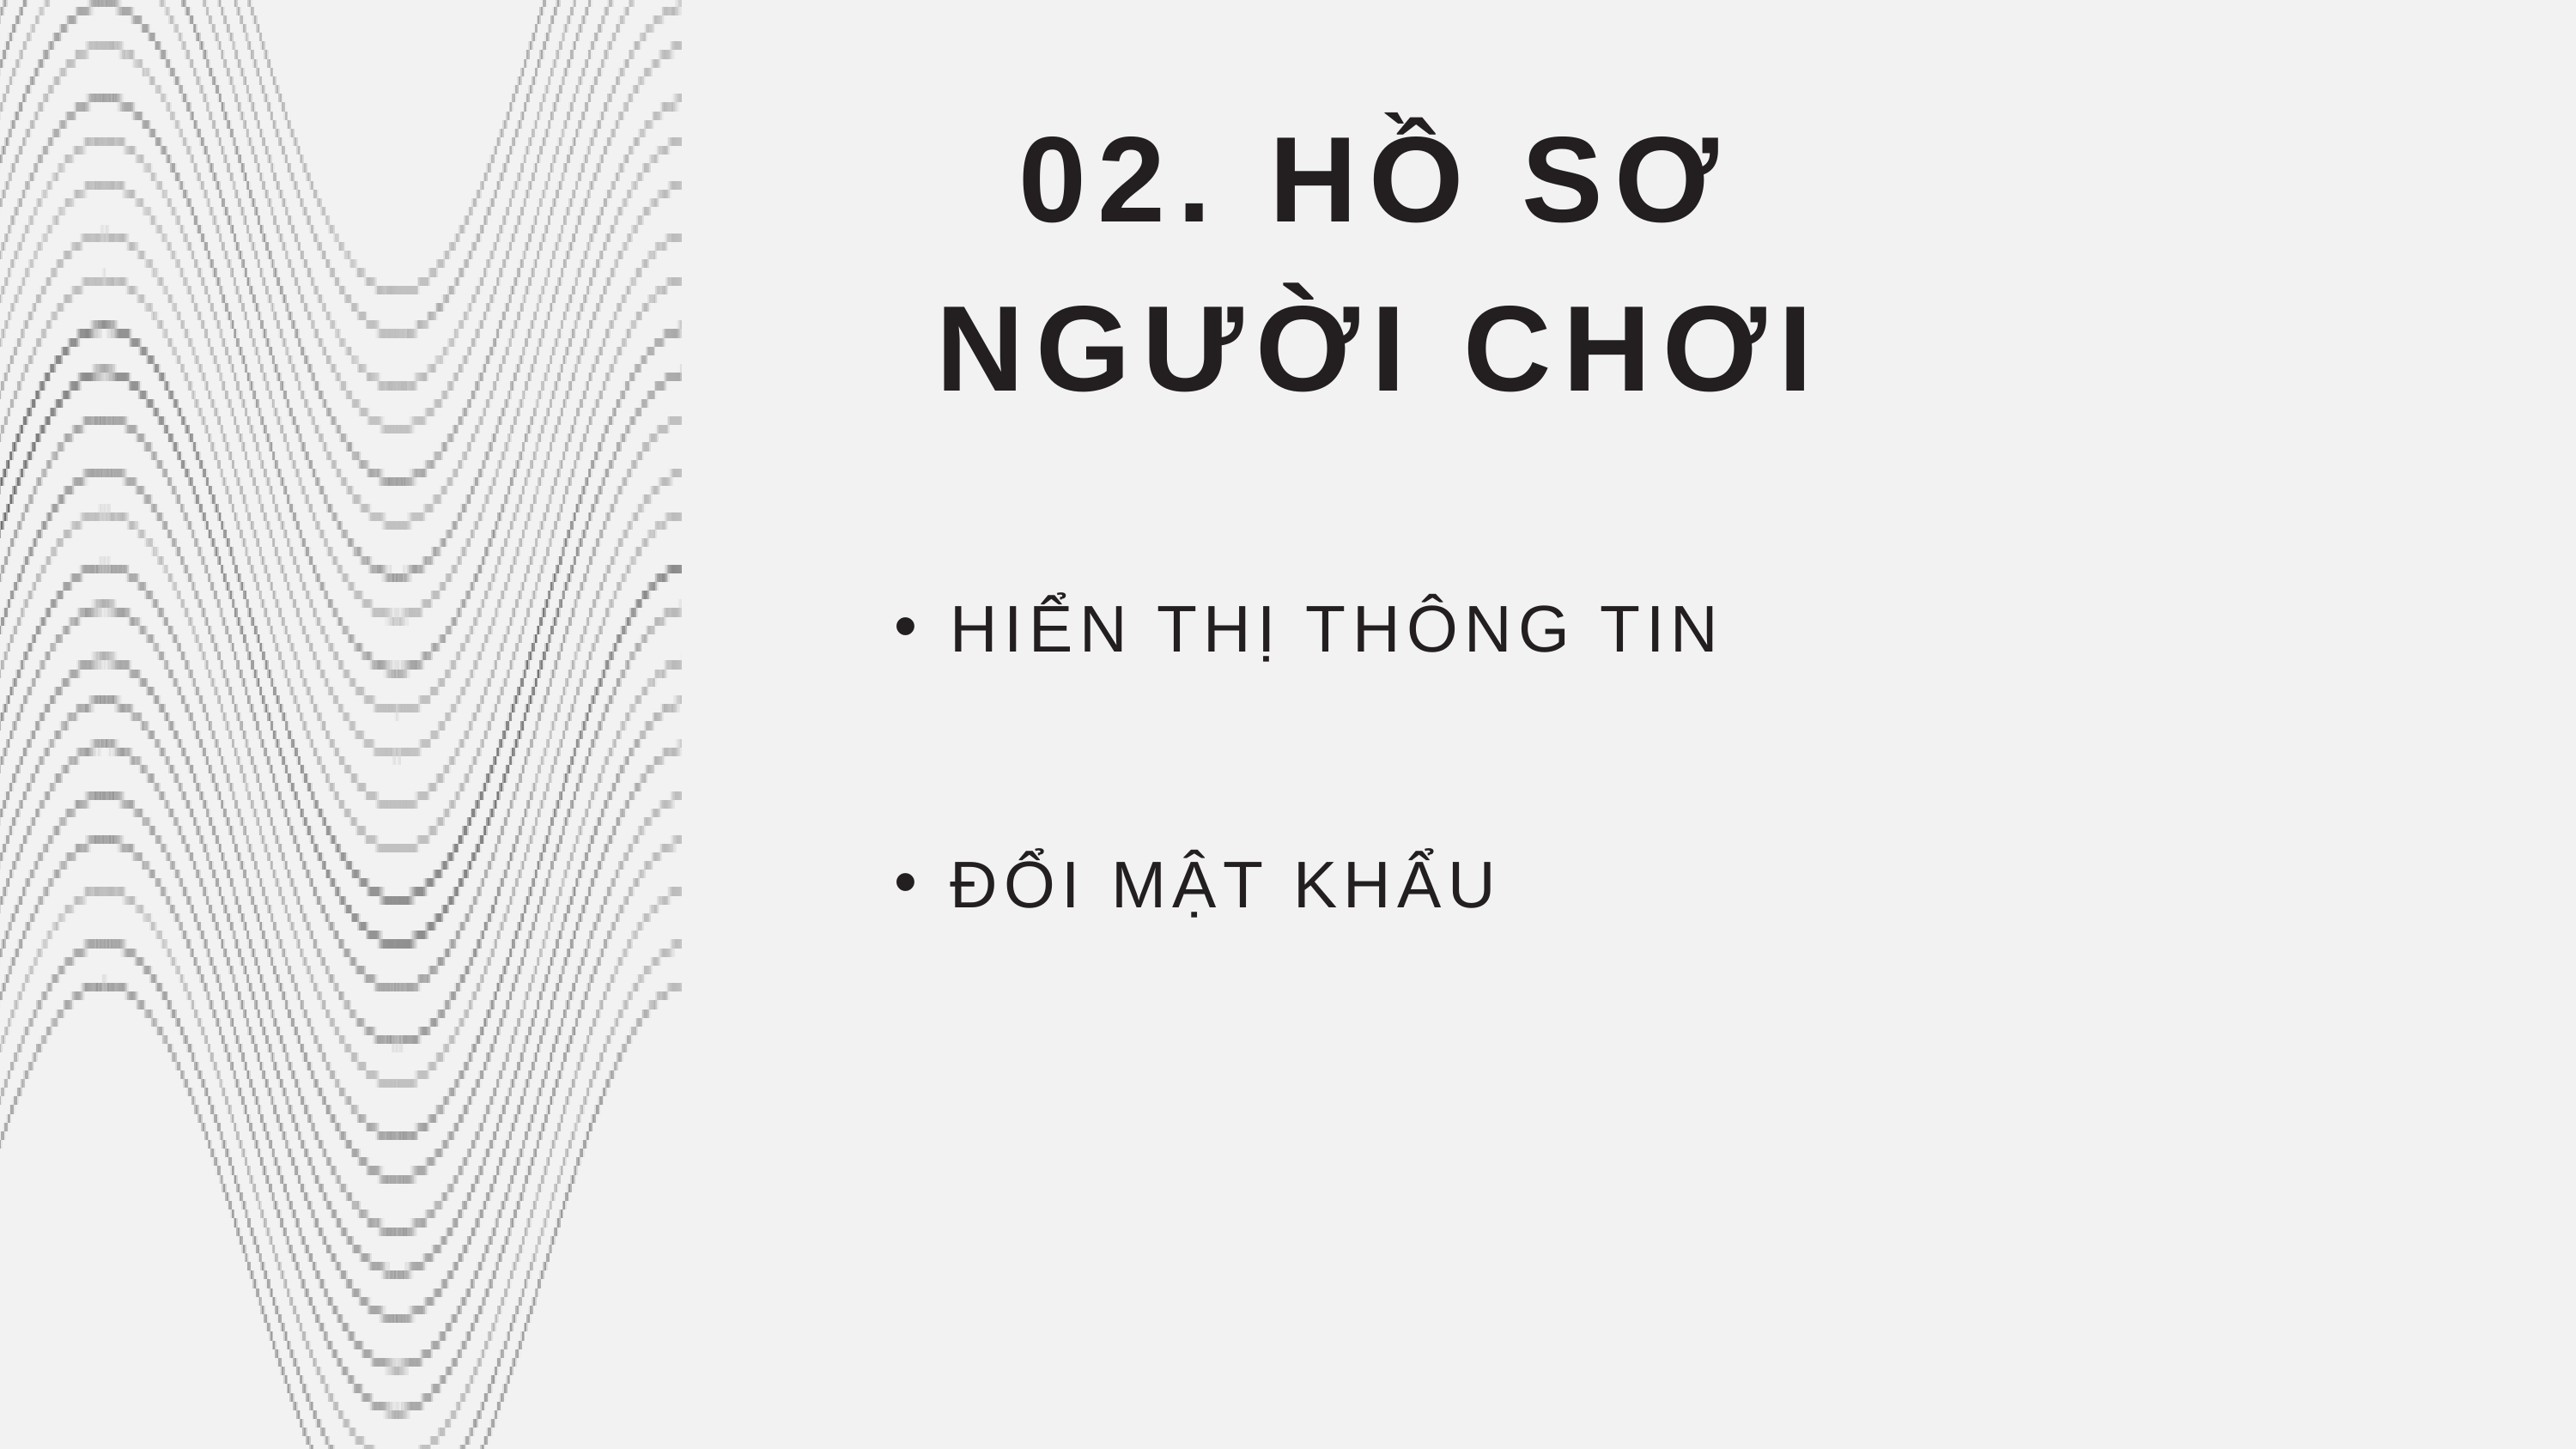

02. HỒ SƠ NGƯỜI CHƠI

HIỂN THỊ THÔNG TIN

ĐỔI MẬT KHẨU